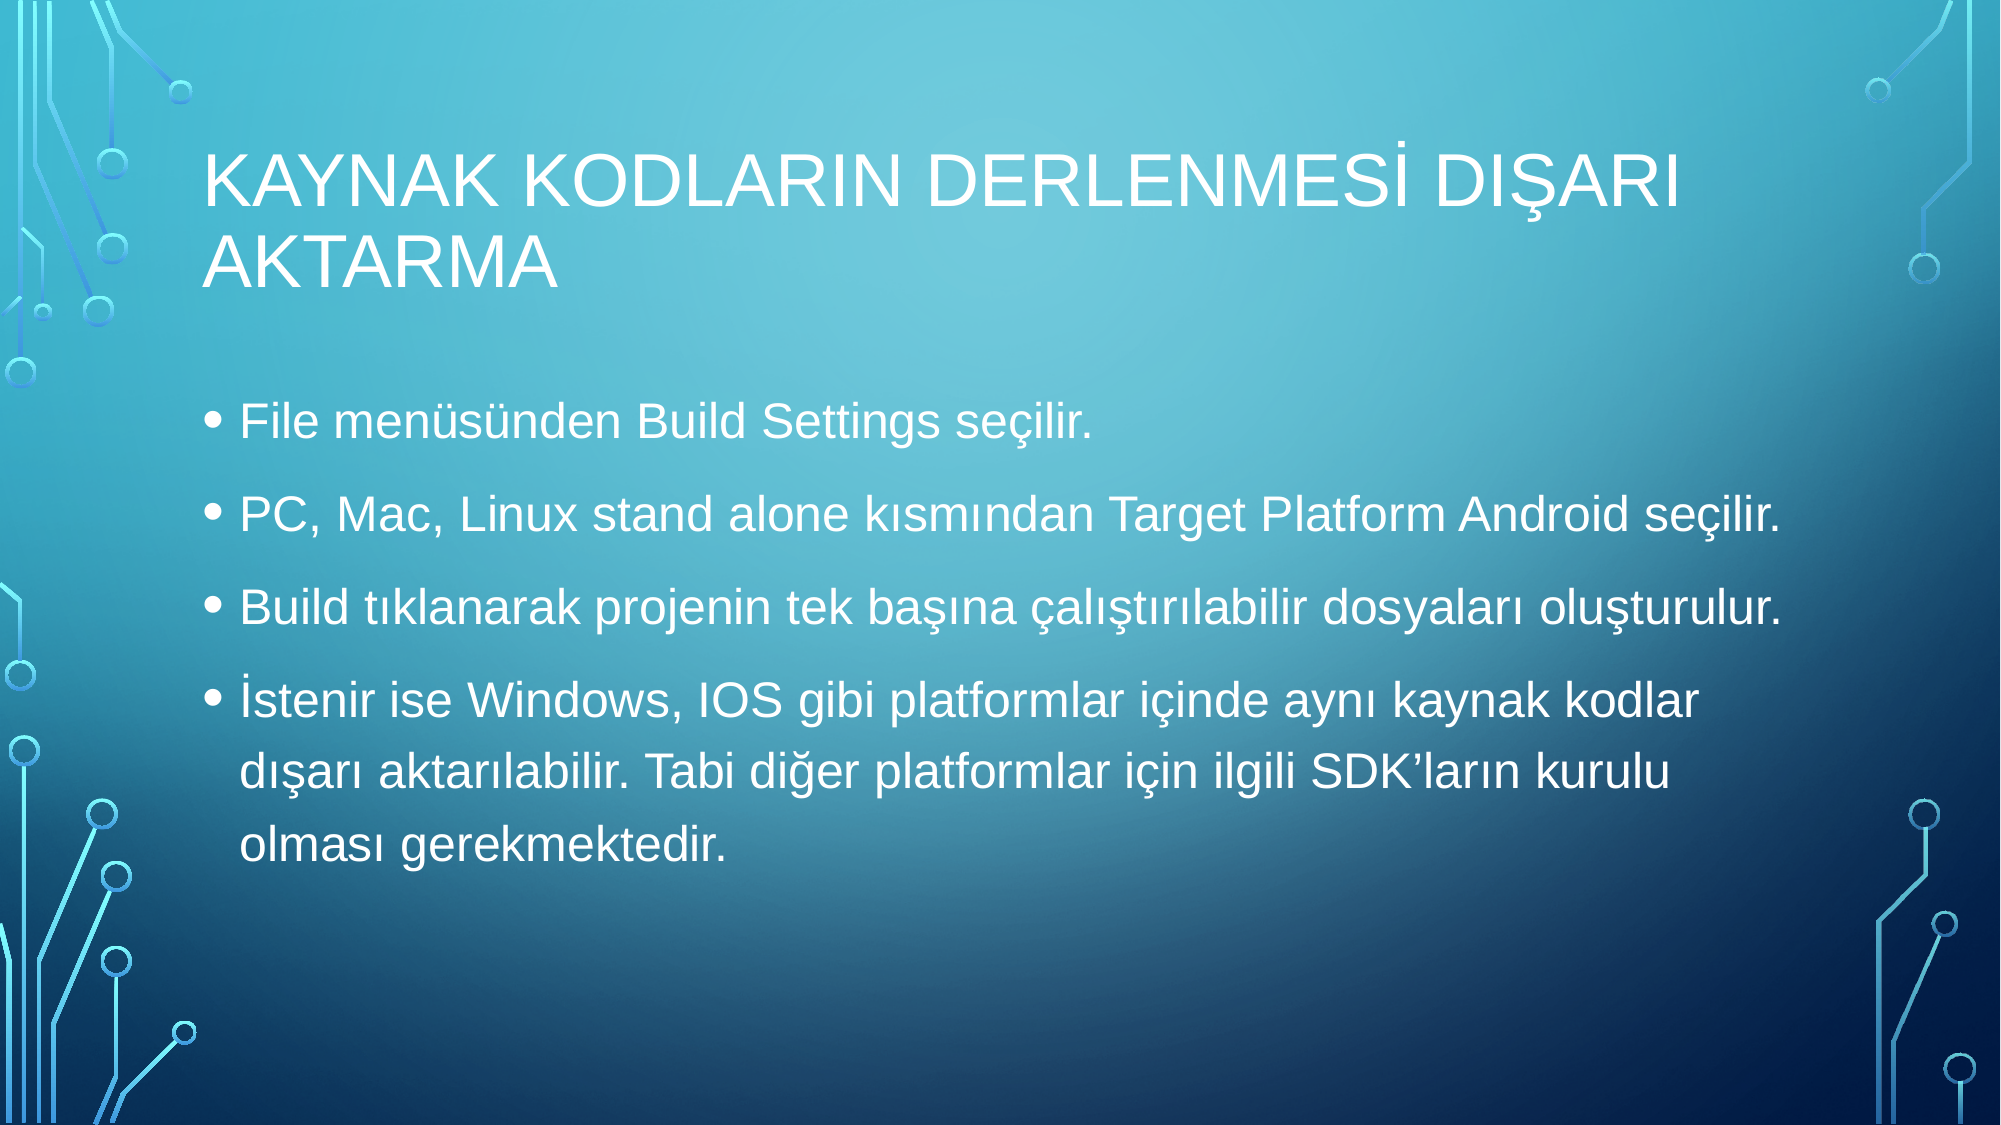

# Kaynak Kodların Derlenmesi Dışarı Aktarma
File menüsünden Build Settings seçilir.
PC, Mac, Linux stand alone kısmından Target Platform Android seçilir.
Build tıklanarak projenin tek başına çalıştırılabilir dosyaları oluşturulur.
İstenir ise Windows, IOS gibi platformlar içinde aynı kaynak kodlar dışarı aktarılabilir. Tabi diğer platformlar için ilgili SDK’ların kurulu olması gerekmektedir.